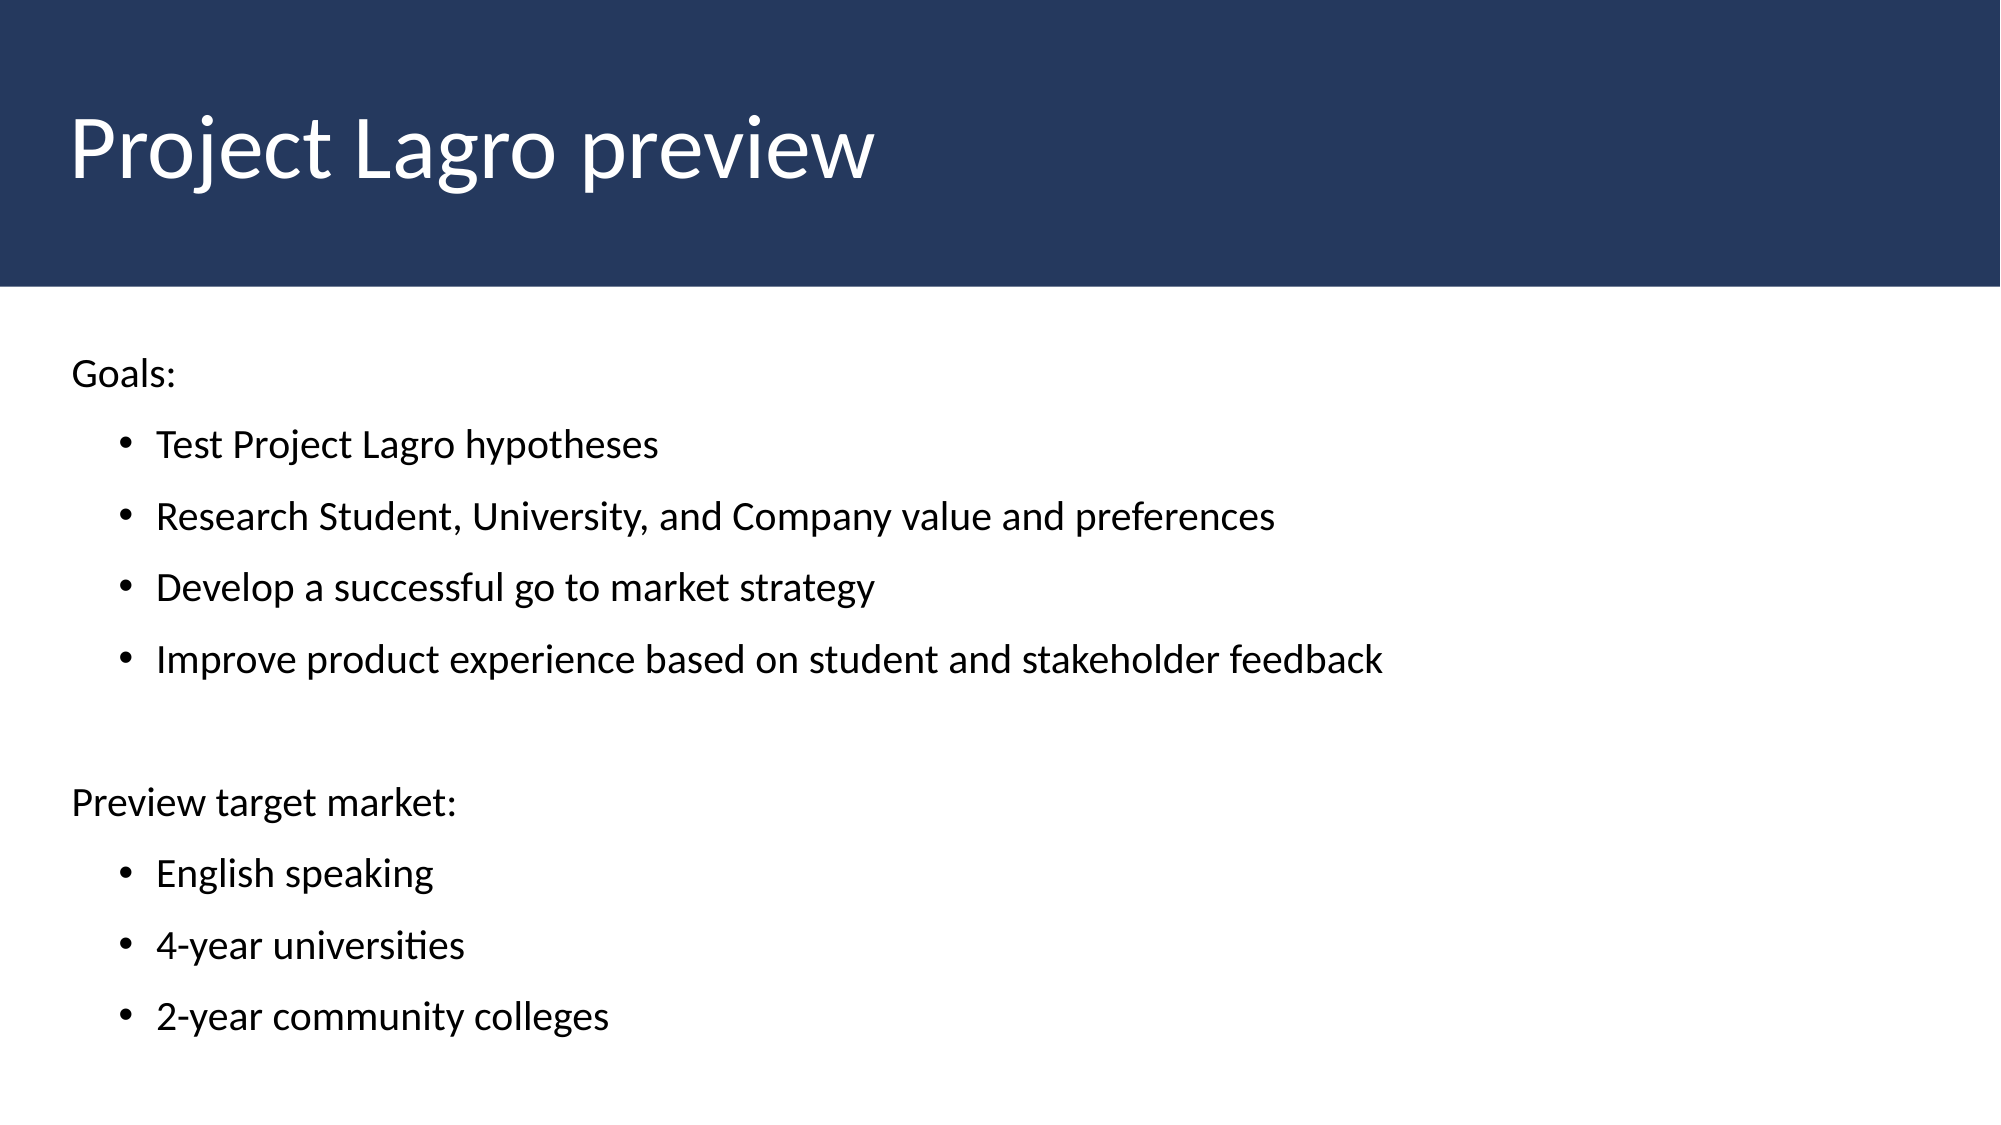

# Project Lagro preview
Goals:
Test Project Lagro hypotheses
Research Student, University, and Company value and preferences
Develop a successful go to market strategy
Improve product experience based on student and stakeholder feedback

Preview target market:
English speaking
4-year universities
2-year community colleges